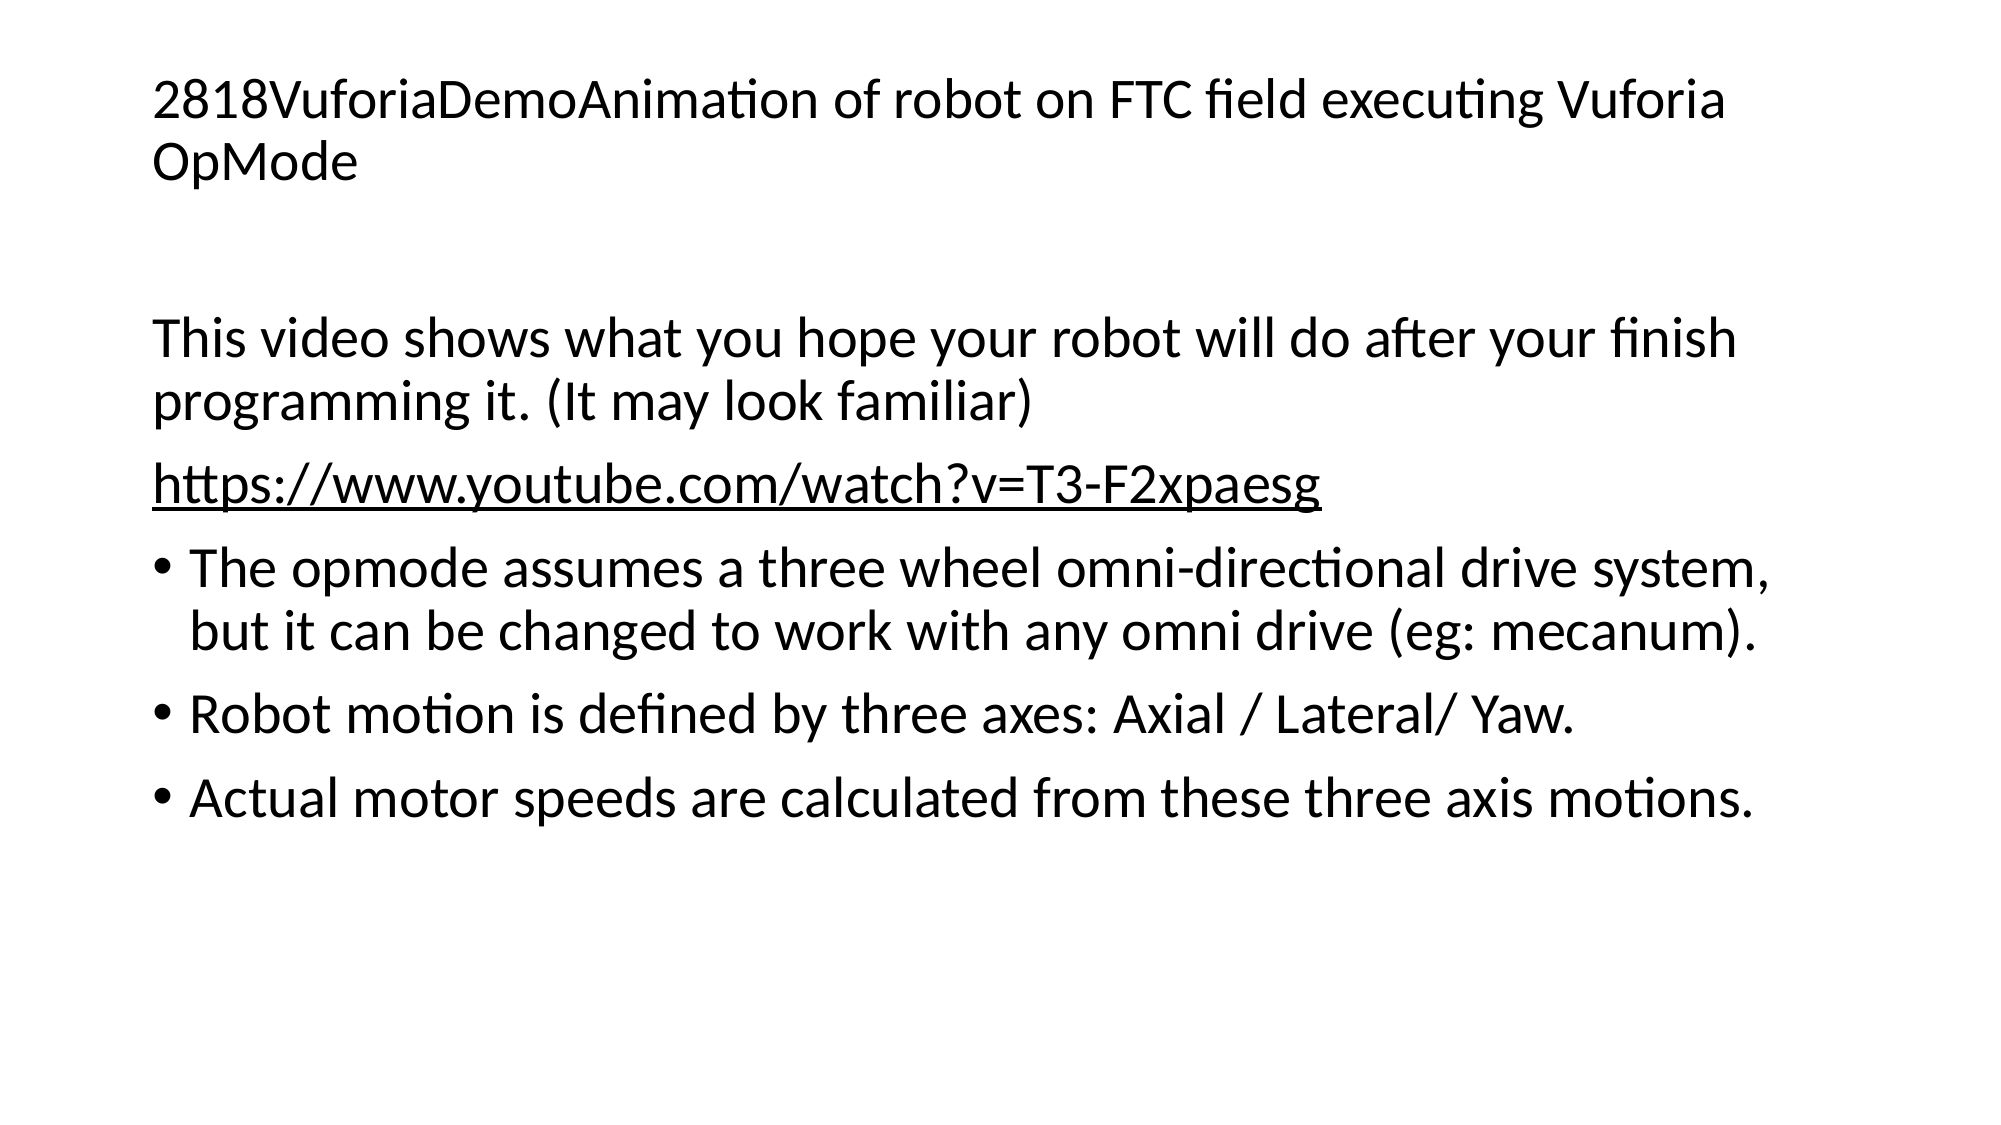

# 2818VuforiaDemoAnimation of robot on FTC field executing Vuforia OpMode
This video shows what you hope your robot will do after your finish programming it. (It may look familiar)
https://www.youtube.com/watch?v=T3-F2xpaesg
The opmode assumes a three wheel omni-directional drive system, but it can be changed to work with any omni drive (eg: mecanum).
Robot motion is defined by three axes: Axial / Lateral/ Yaw.
Actual motor speeds are calculated from these three axis motions.